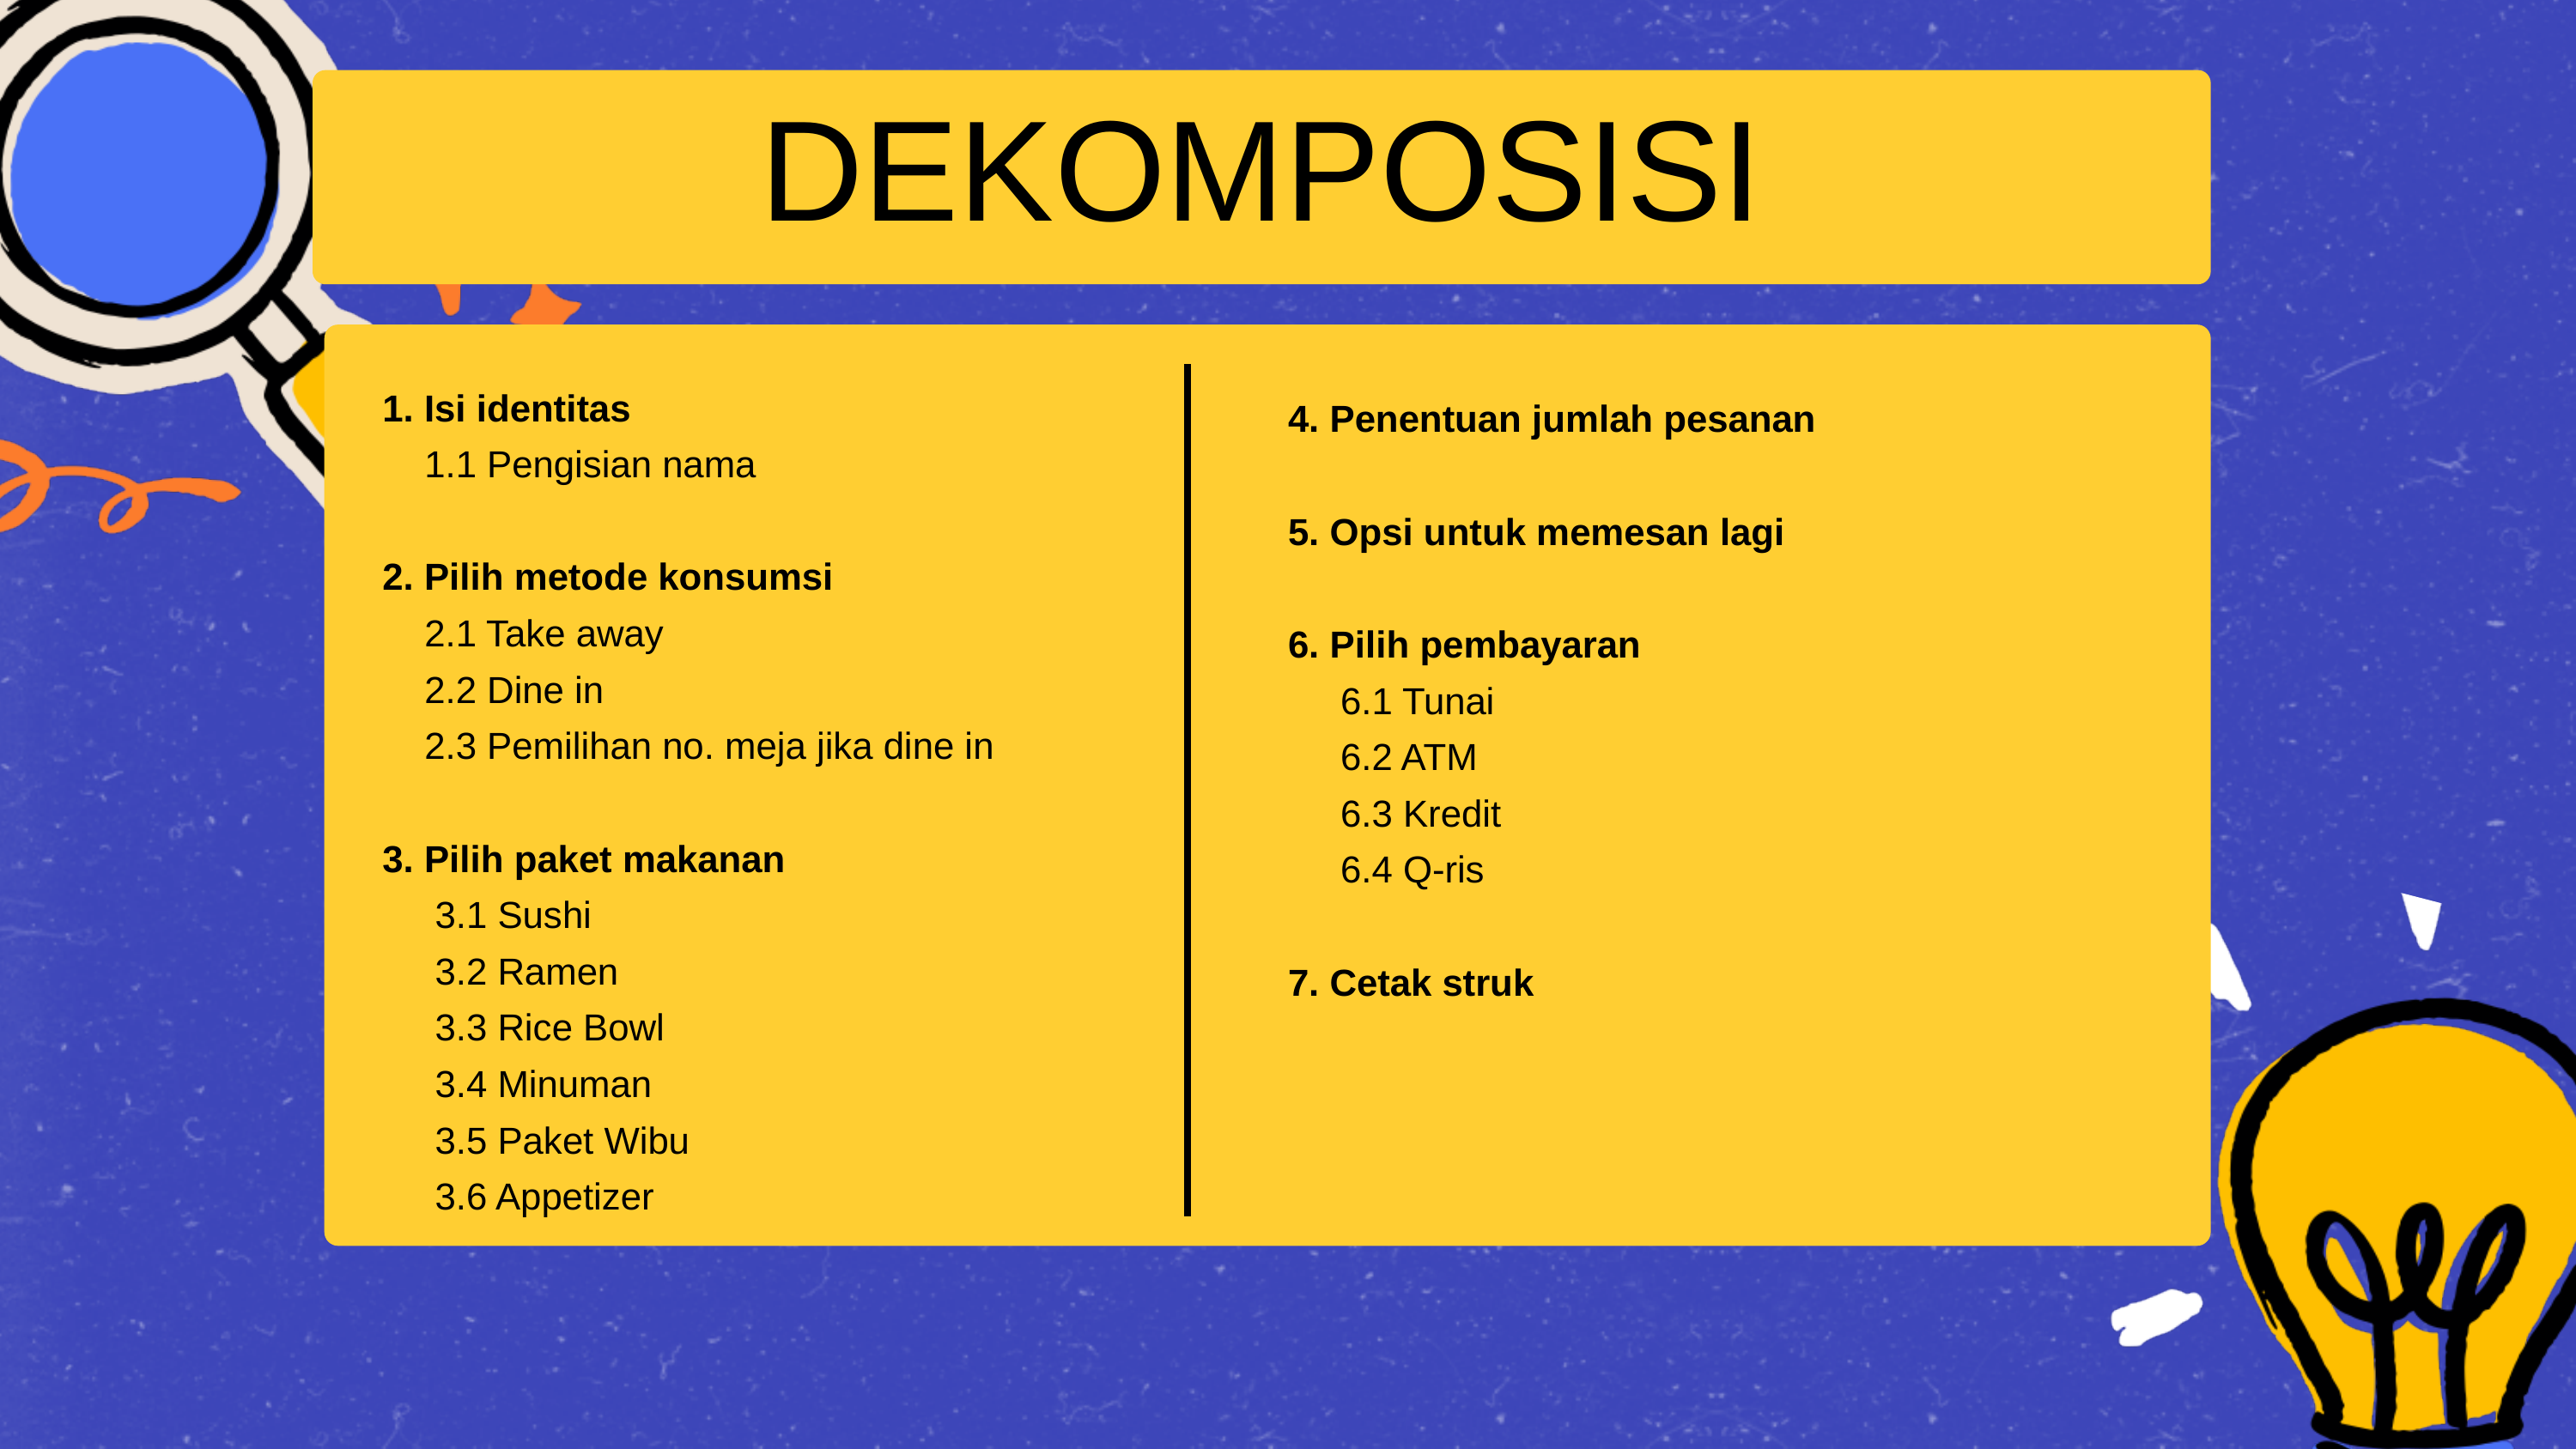

DEKOMPOSISI

1. Isi identitas
    1.1 Pengisian nama

2. Pilih metode konsumsi
    2.1 Take away
    2.2 Dine in
    2.3 Pemilihan no. meja jika dine in

3. Pilih paket makanan
     3.1 Sushi
     3.2 Ramen
     3.3 Rice Bowl
     3.4 Minuman
     3.5 Paket Wibu
     3.6 Appetizer

4. Penentuan jumlah pesanan

5. Opsi untuk memesan lagi

6. Pilih pembayaran
     6.1 Tunai
     6.2 ATM
     6.3 Kredit
     6.4 Q-ris

7. Cetak struk